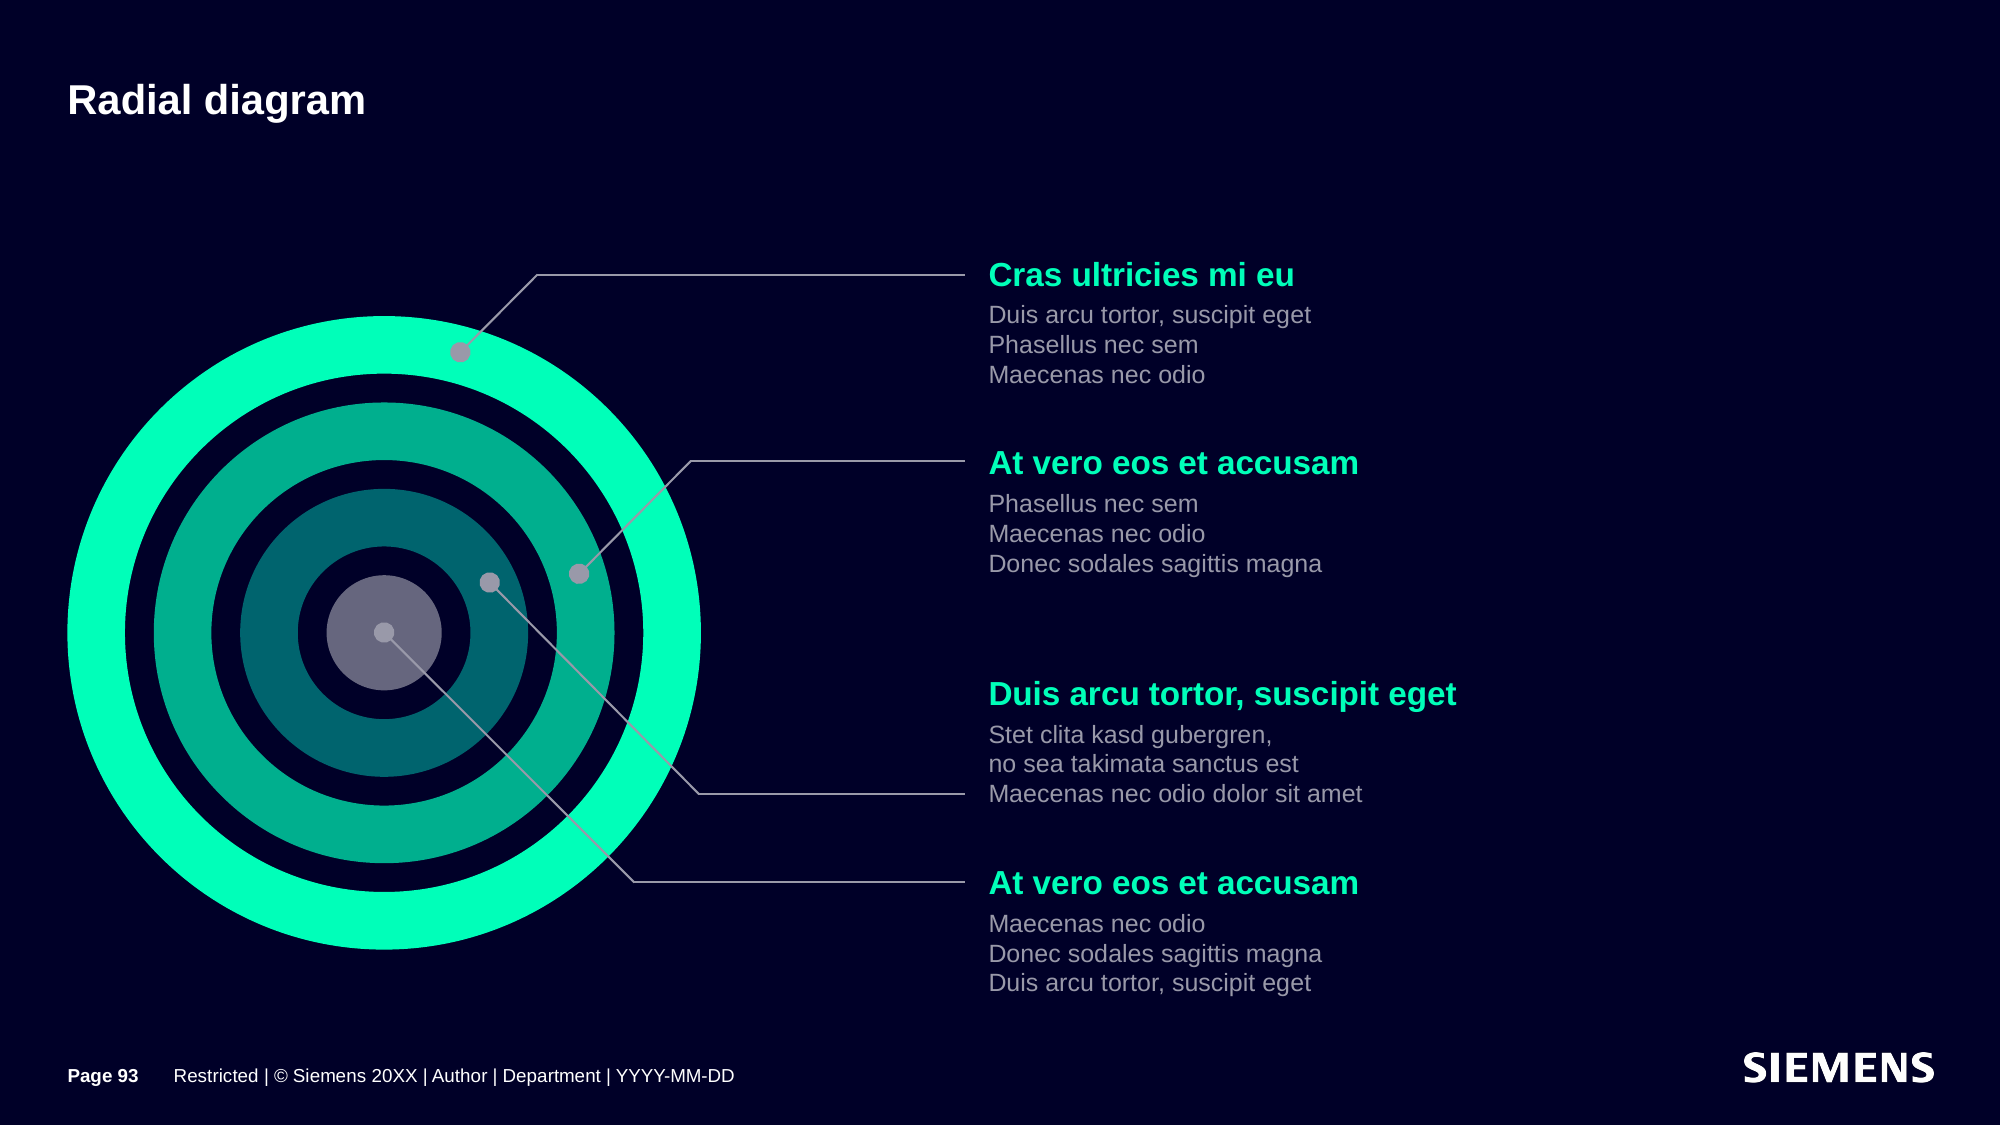

# Radial diagram
Cras ultricies mi eu
Duis arcu tortor, suscipit eget
Phasellus nec sem
Maecenas nec odio

At vero eos et accusam
Phasellus nec sem
Maecenas nec odio
Donec sodales sagittis magna
Duis arcu tortor, suscipit eget
Stet clita kasd gubergren,
no sea takimata sanctus est
Maecenas nec odio dolor sit amet
At vero eos et accusam
Maecenas nec odio
Donec sodales sagittis magna
Duis arcu tortor, suscipit eget
Page 93
Restricted | © Siemens 20XX | Author | Department | YYYY-MM-DD